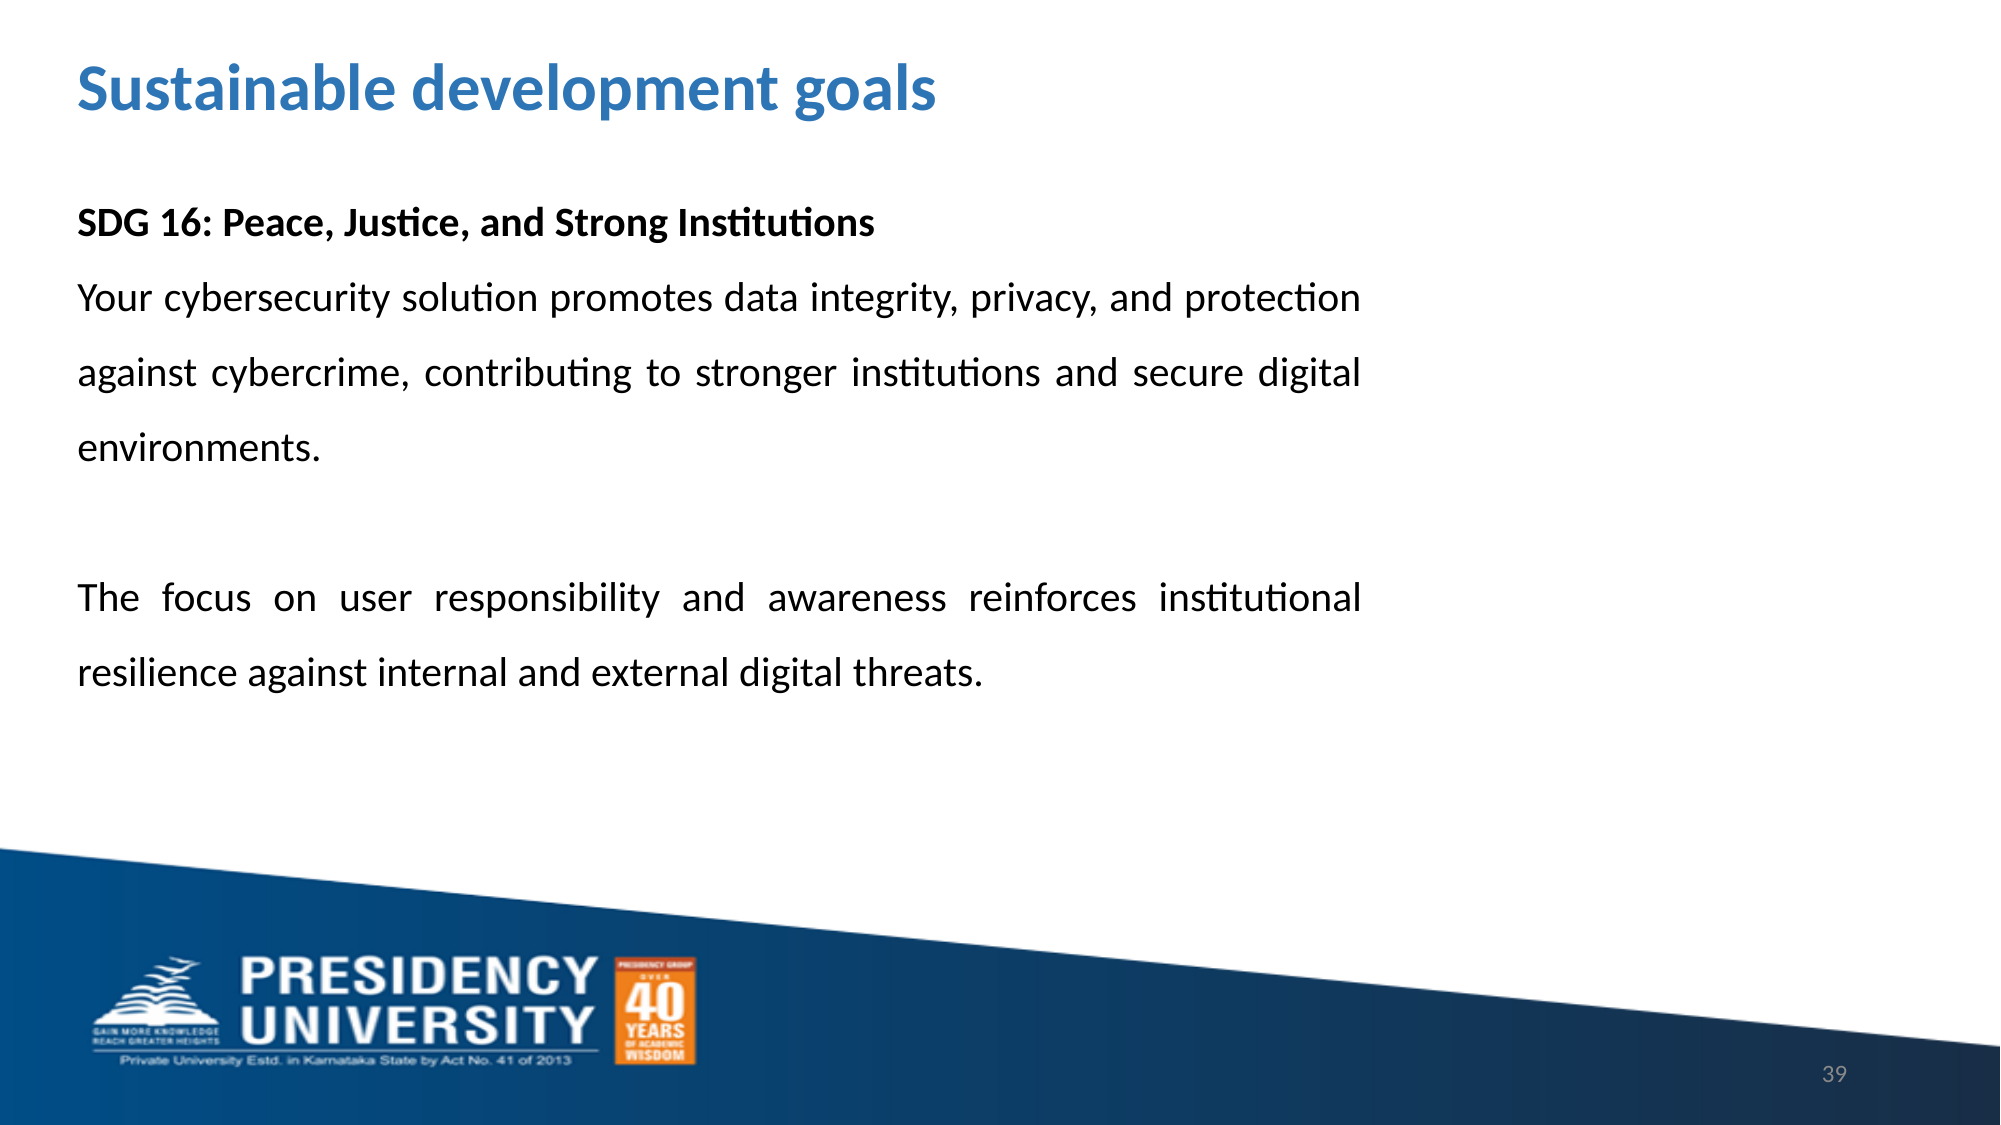

SDG 16: Peace, Justice, and Strong Institutions
Your cybersecurity solution promotes data integrity, privacy, and protection against cybercrime, contributing to stronger institutions and secure digital environments.

The focus on user responsibility and awareness reinforces institutional resilience against internal and external digital threats.

# Sustainable development goals

39